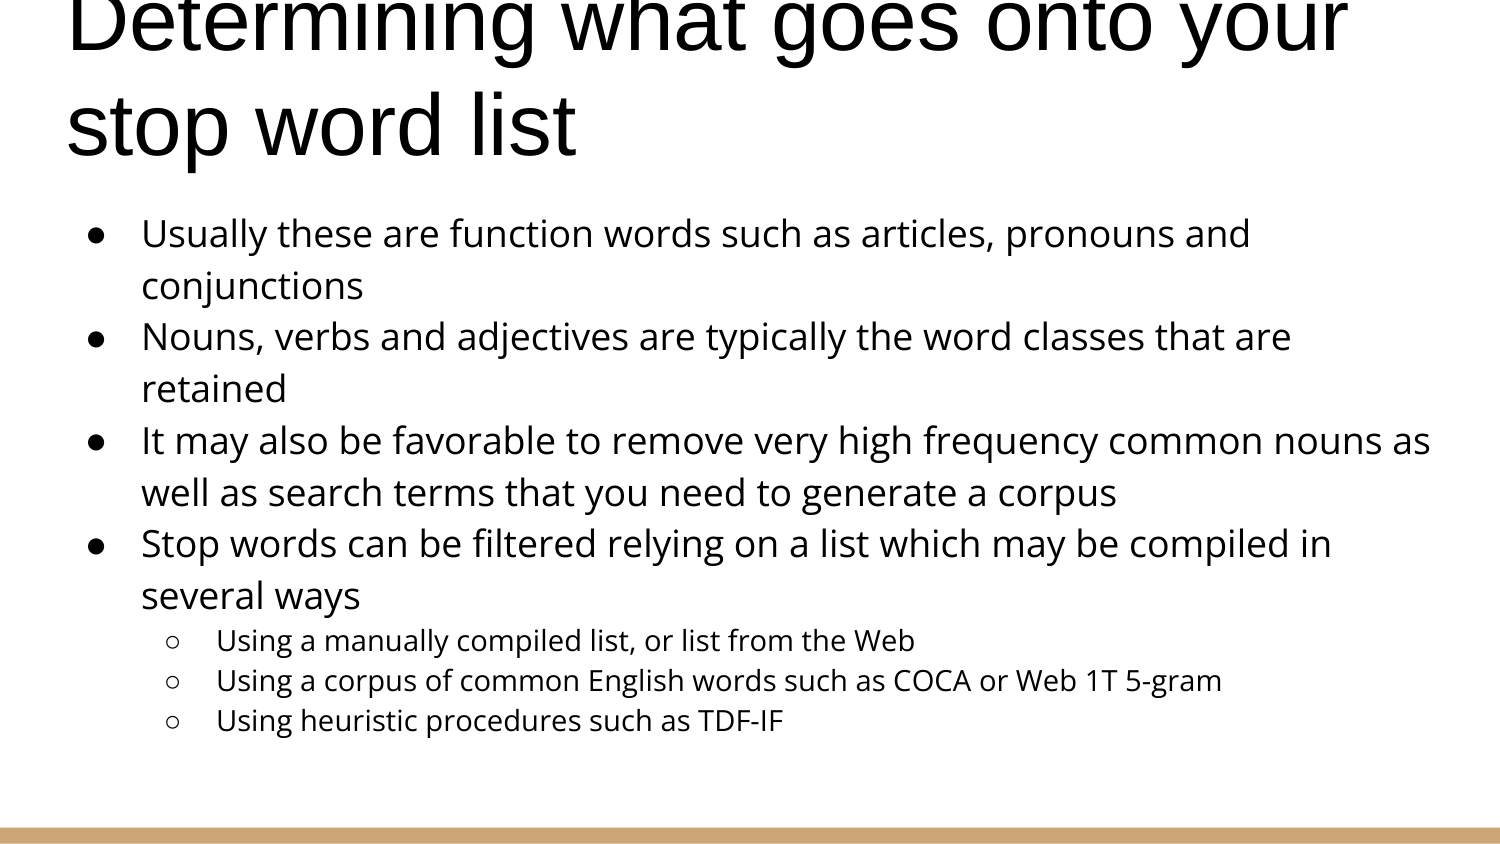

# Determining what goes onto your stop word list
Usually these are function words such as articles, pronouns and conjunctions
Nouns, verbs and adjectives are typically the word classes that are retained
It may also be favorable to remove very high frequency common nouns as well as search terms that you need to generate a corpus
Stop words can be filtered relying on a list which may be compiled in several ways
Using a manually compiled list, or list from the Web
Using a corpus of common English words such as COCA or Web 1T 5-gram
Using heuristic procedures such as TDF-IF